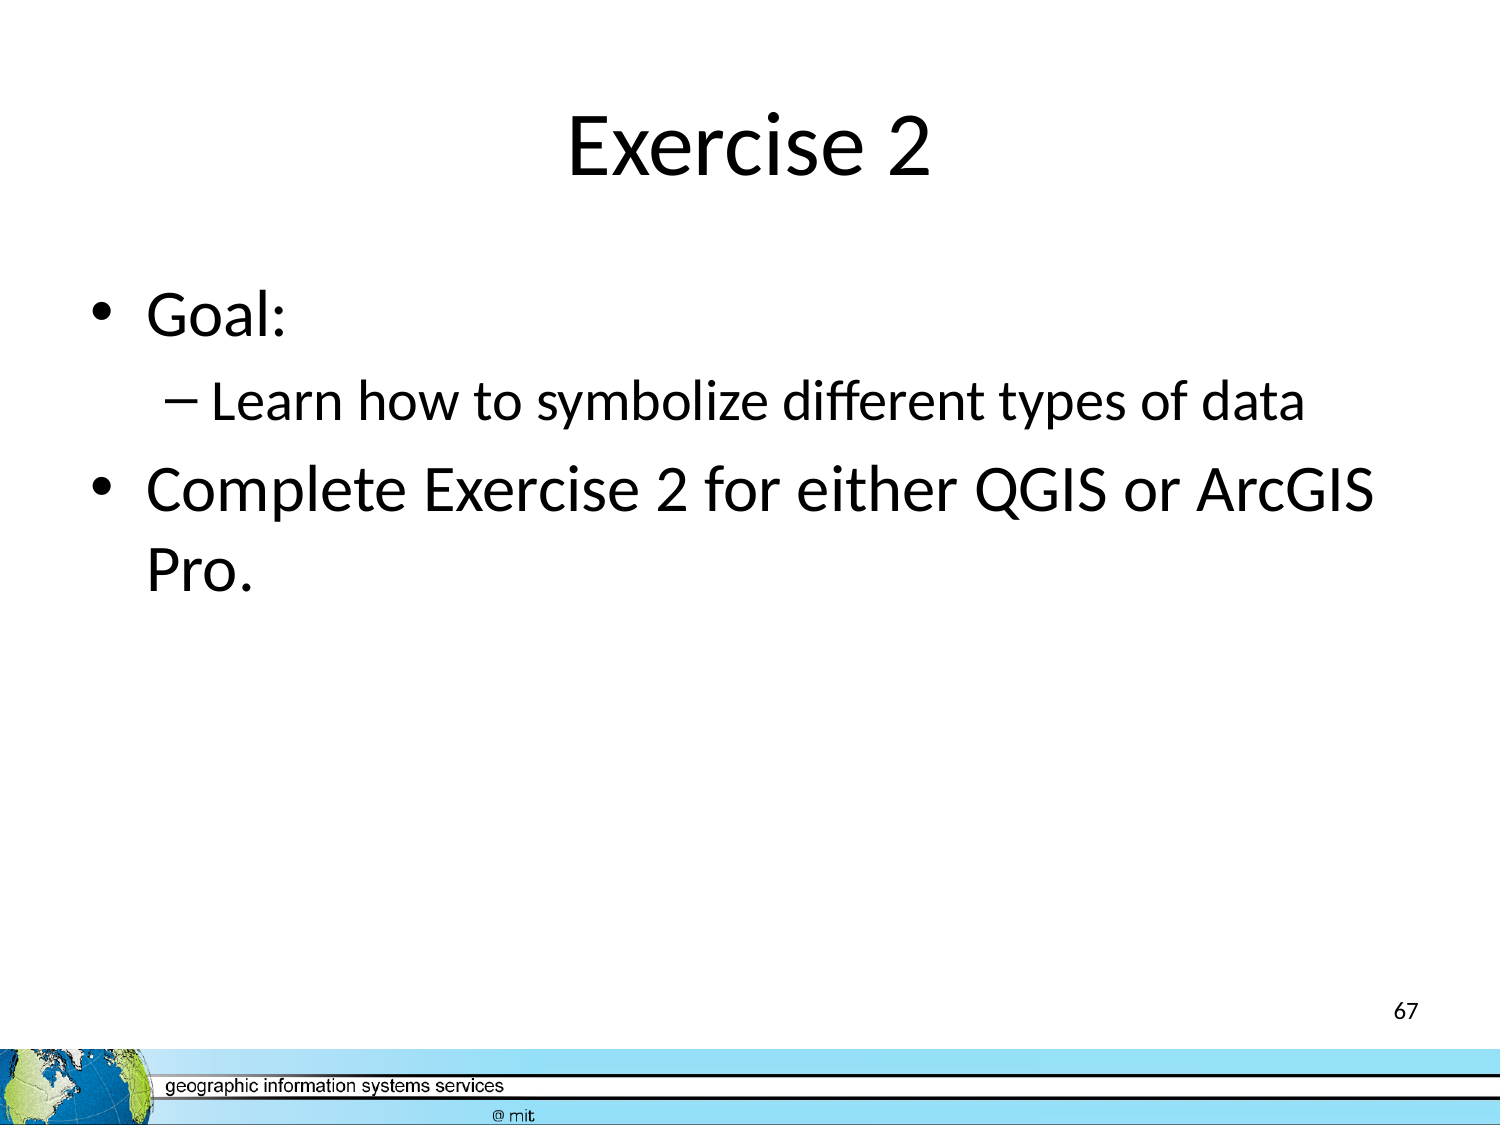

# Exercise 2
Goal:
Learn how to symbolize different types of data
Complete Exercise 2 for either QGIS or ArcGIS Pro.
67